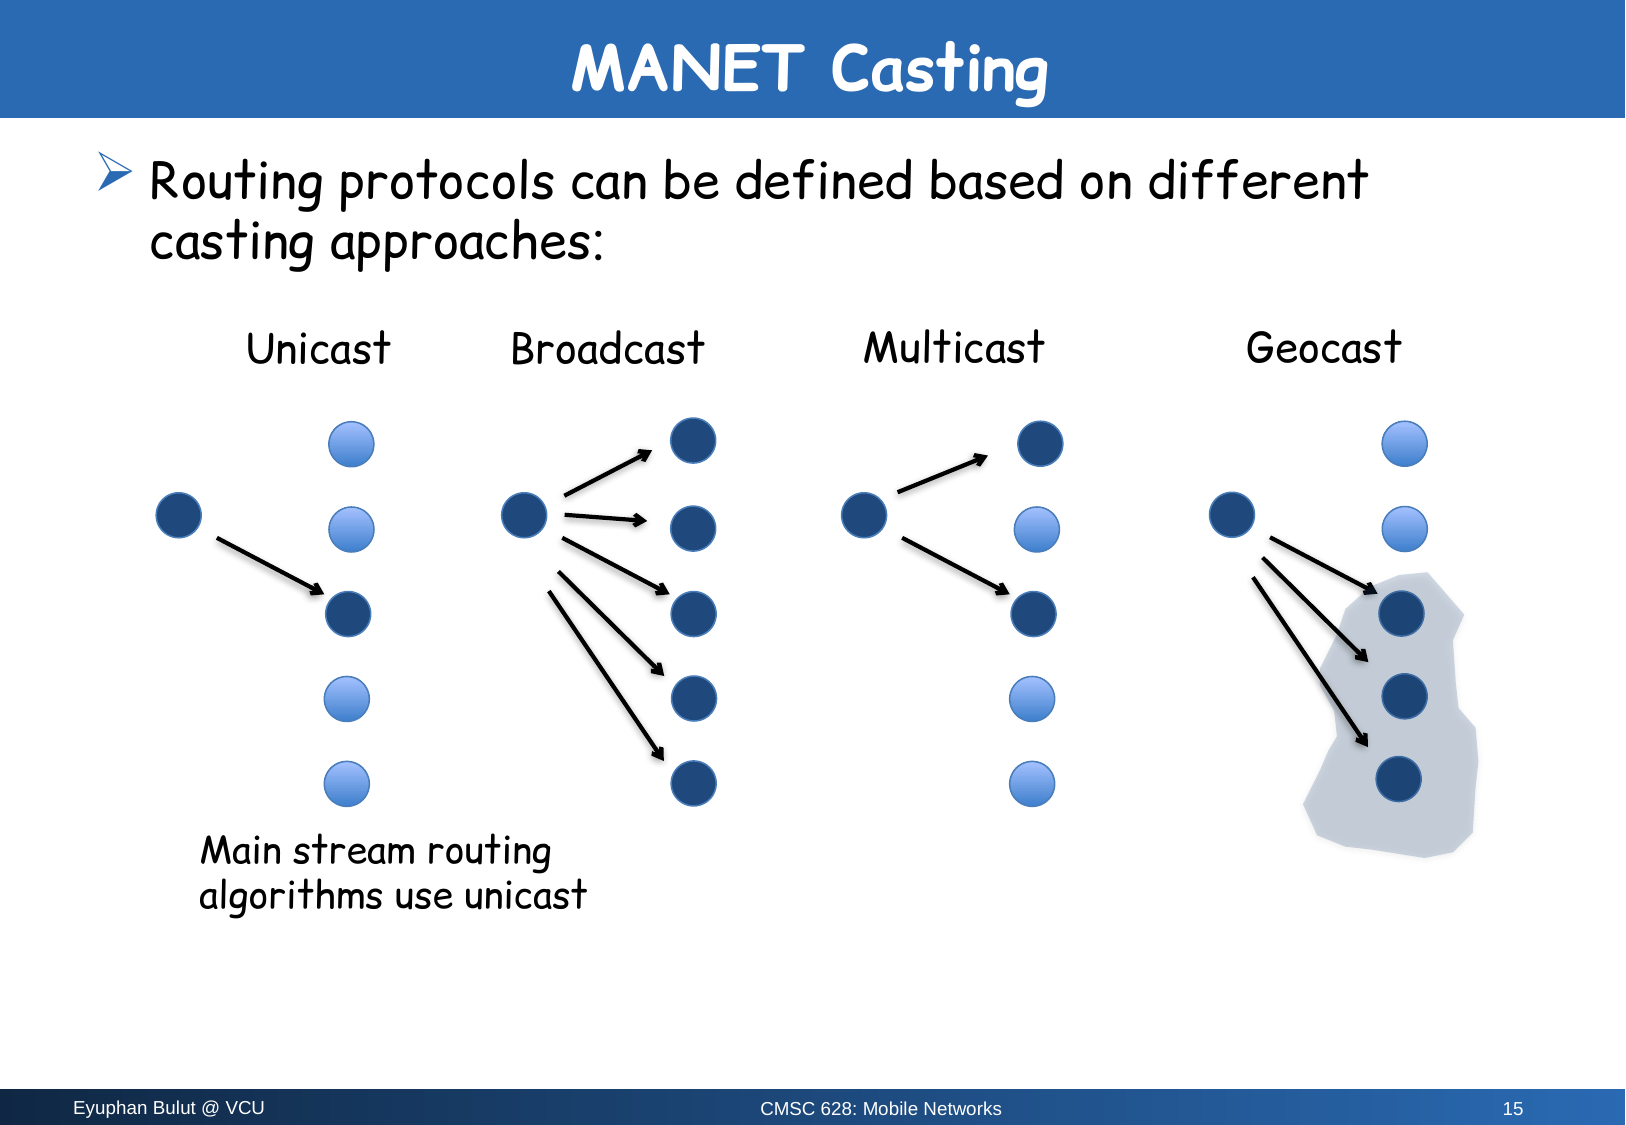

# MANET Casting
Routing protocols can be defined based on different casting approaches:

Geocast
Multicast
Broadcast
Unicast

Main stream routing algorithms use unicast
15